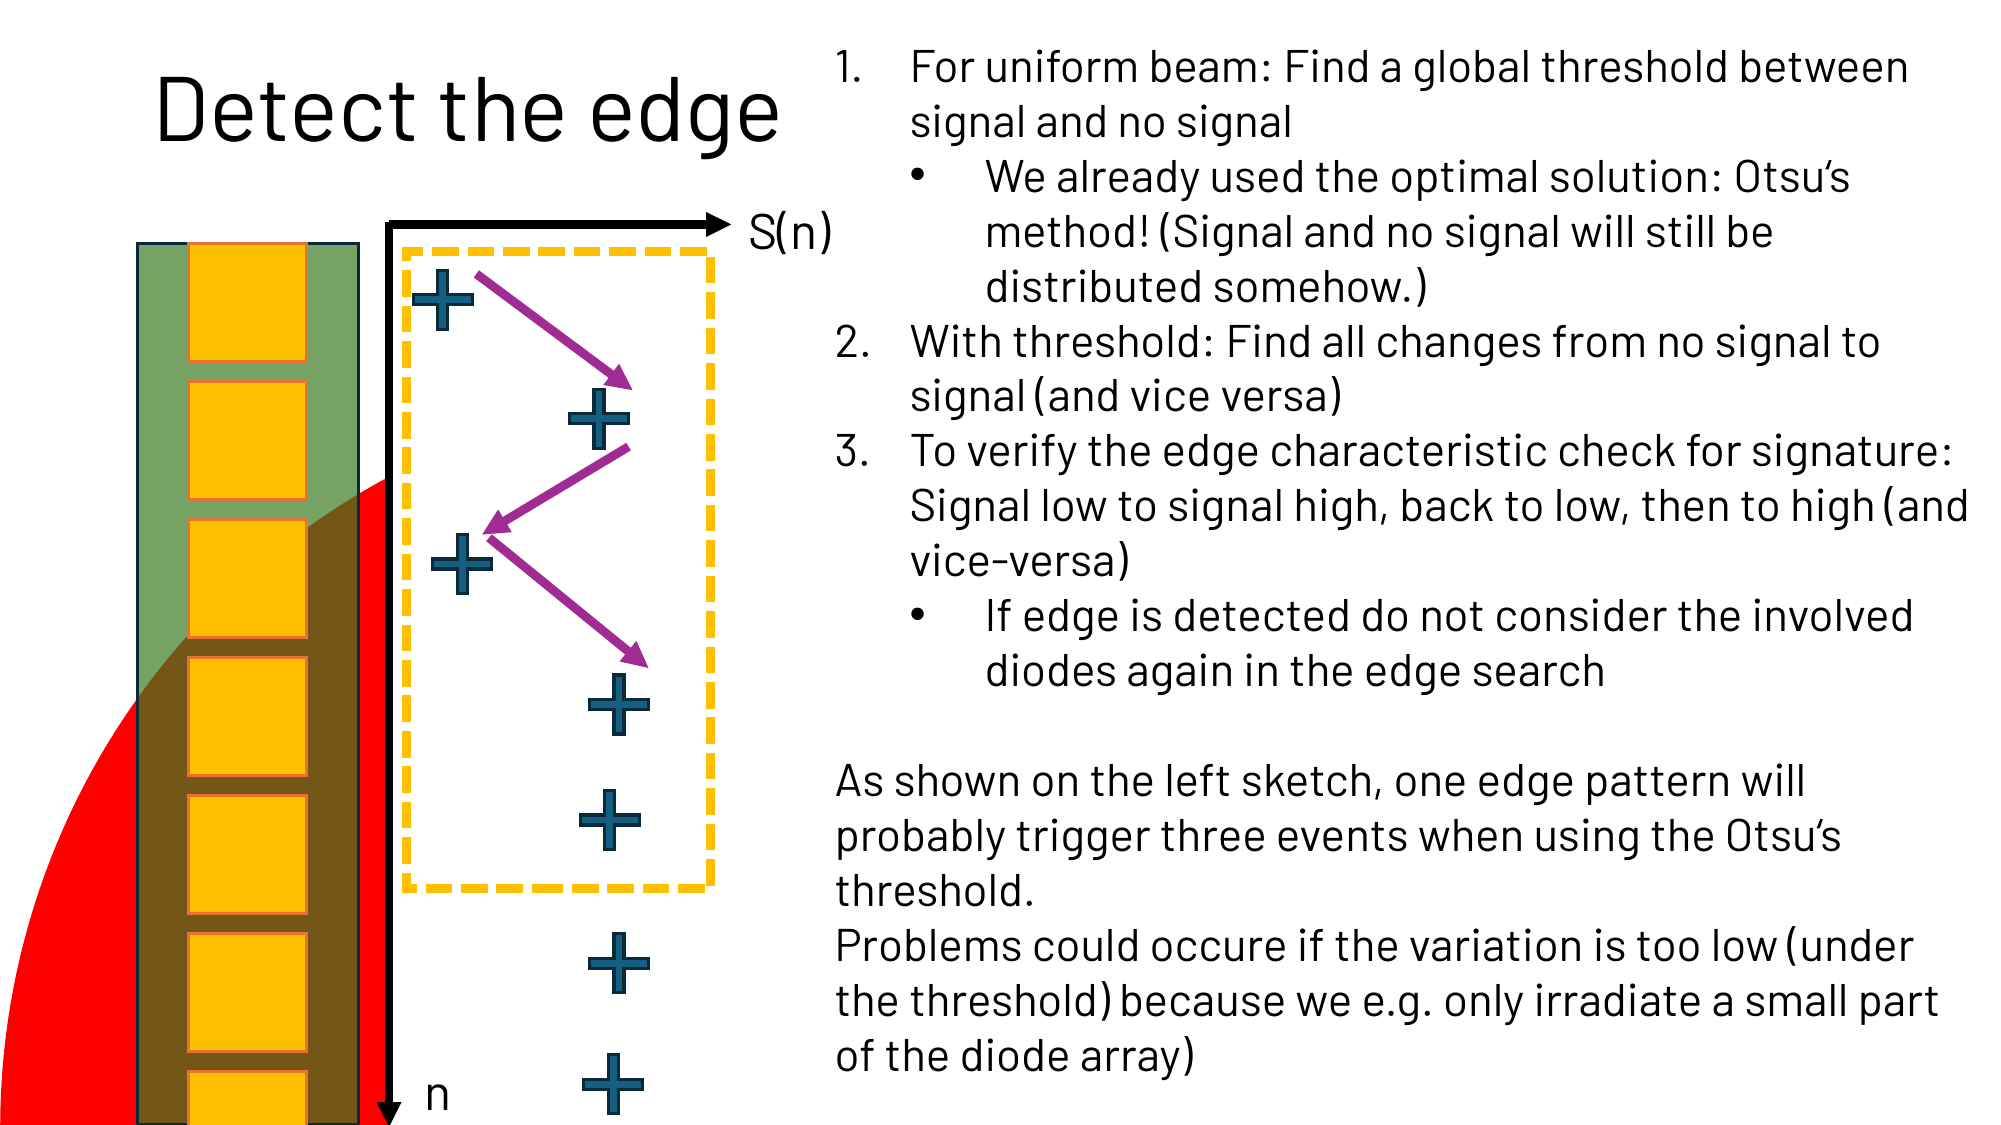

# Detect the edge
For uniform beam: Find a global threshold between signal and no signal
We already used the optimal solution: Otsu‘s method! (Signal and no signal will still be distributed somehow.)
With threshold: Find all changes from no signal to signal (and vice versa)
To verify the edge characteristic check for signature: Signal low to signal high, back to low, then to high (and vice-versa)
If edge is detected do not consider the involved diodes again in the edge search

As shown on the left sketch, one edge pattern will probably trigger three events when using the Otsu‘s threshold.
Problems could occure if the variation is too low (under the threshold) because we e.g. only irradiate a small part of the diode array)
S(n)

n